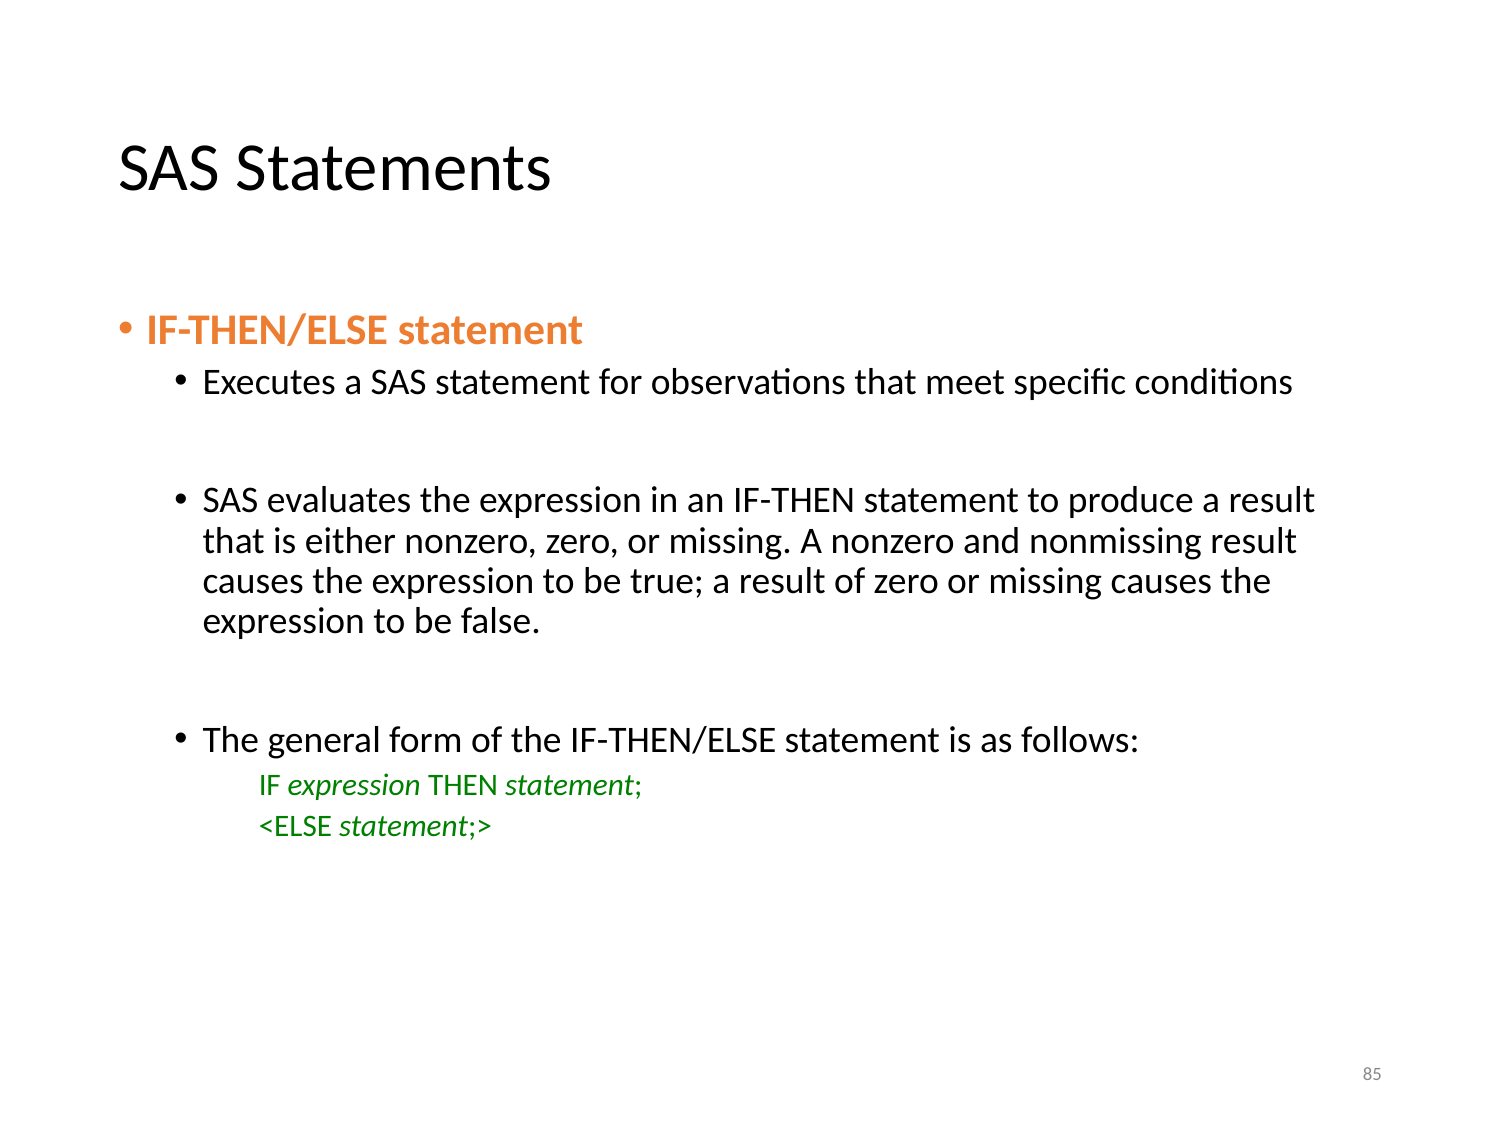

# SAS Statements
IF-THEN/ELSE statement
Executes a SAS statement for observations that meet specific conditions

SAS evaluates the expression in an IF-THEN statement to produce a result that is either nonzero, zero, or missing. A nonzero and nonmissing result causes the expression to be true; a result of zero or missing causes the expression to be false.

The general form of the IF-THEN/ELSE statement is as follows:
	IF expression THEN statement;
	<ELSE statement;>

85